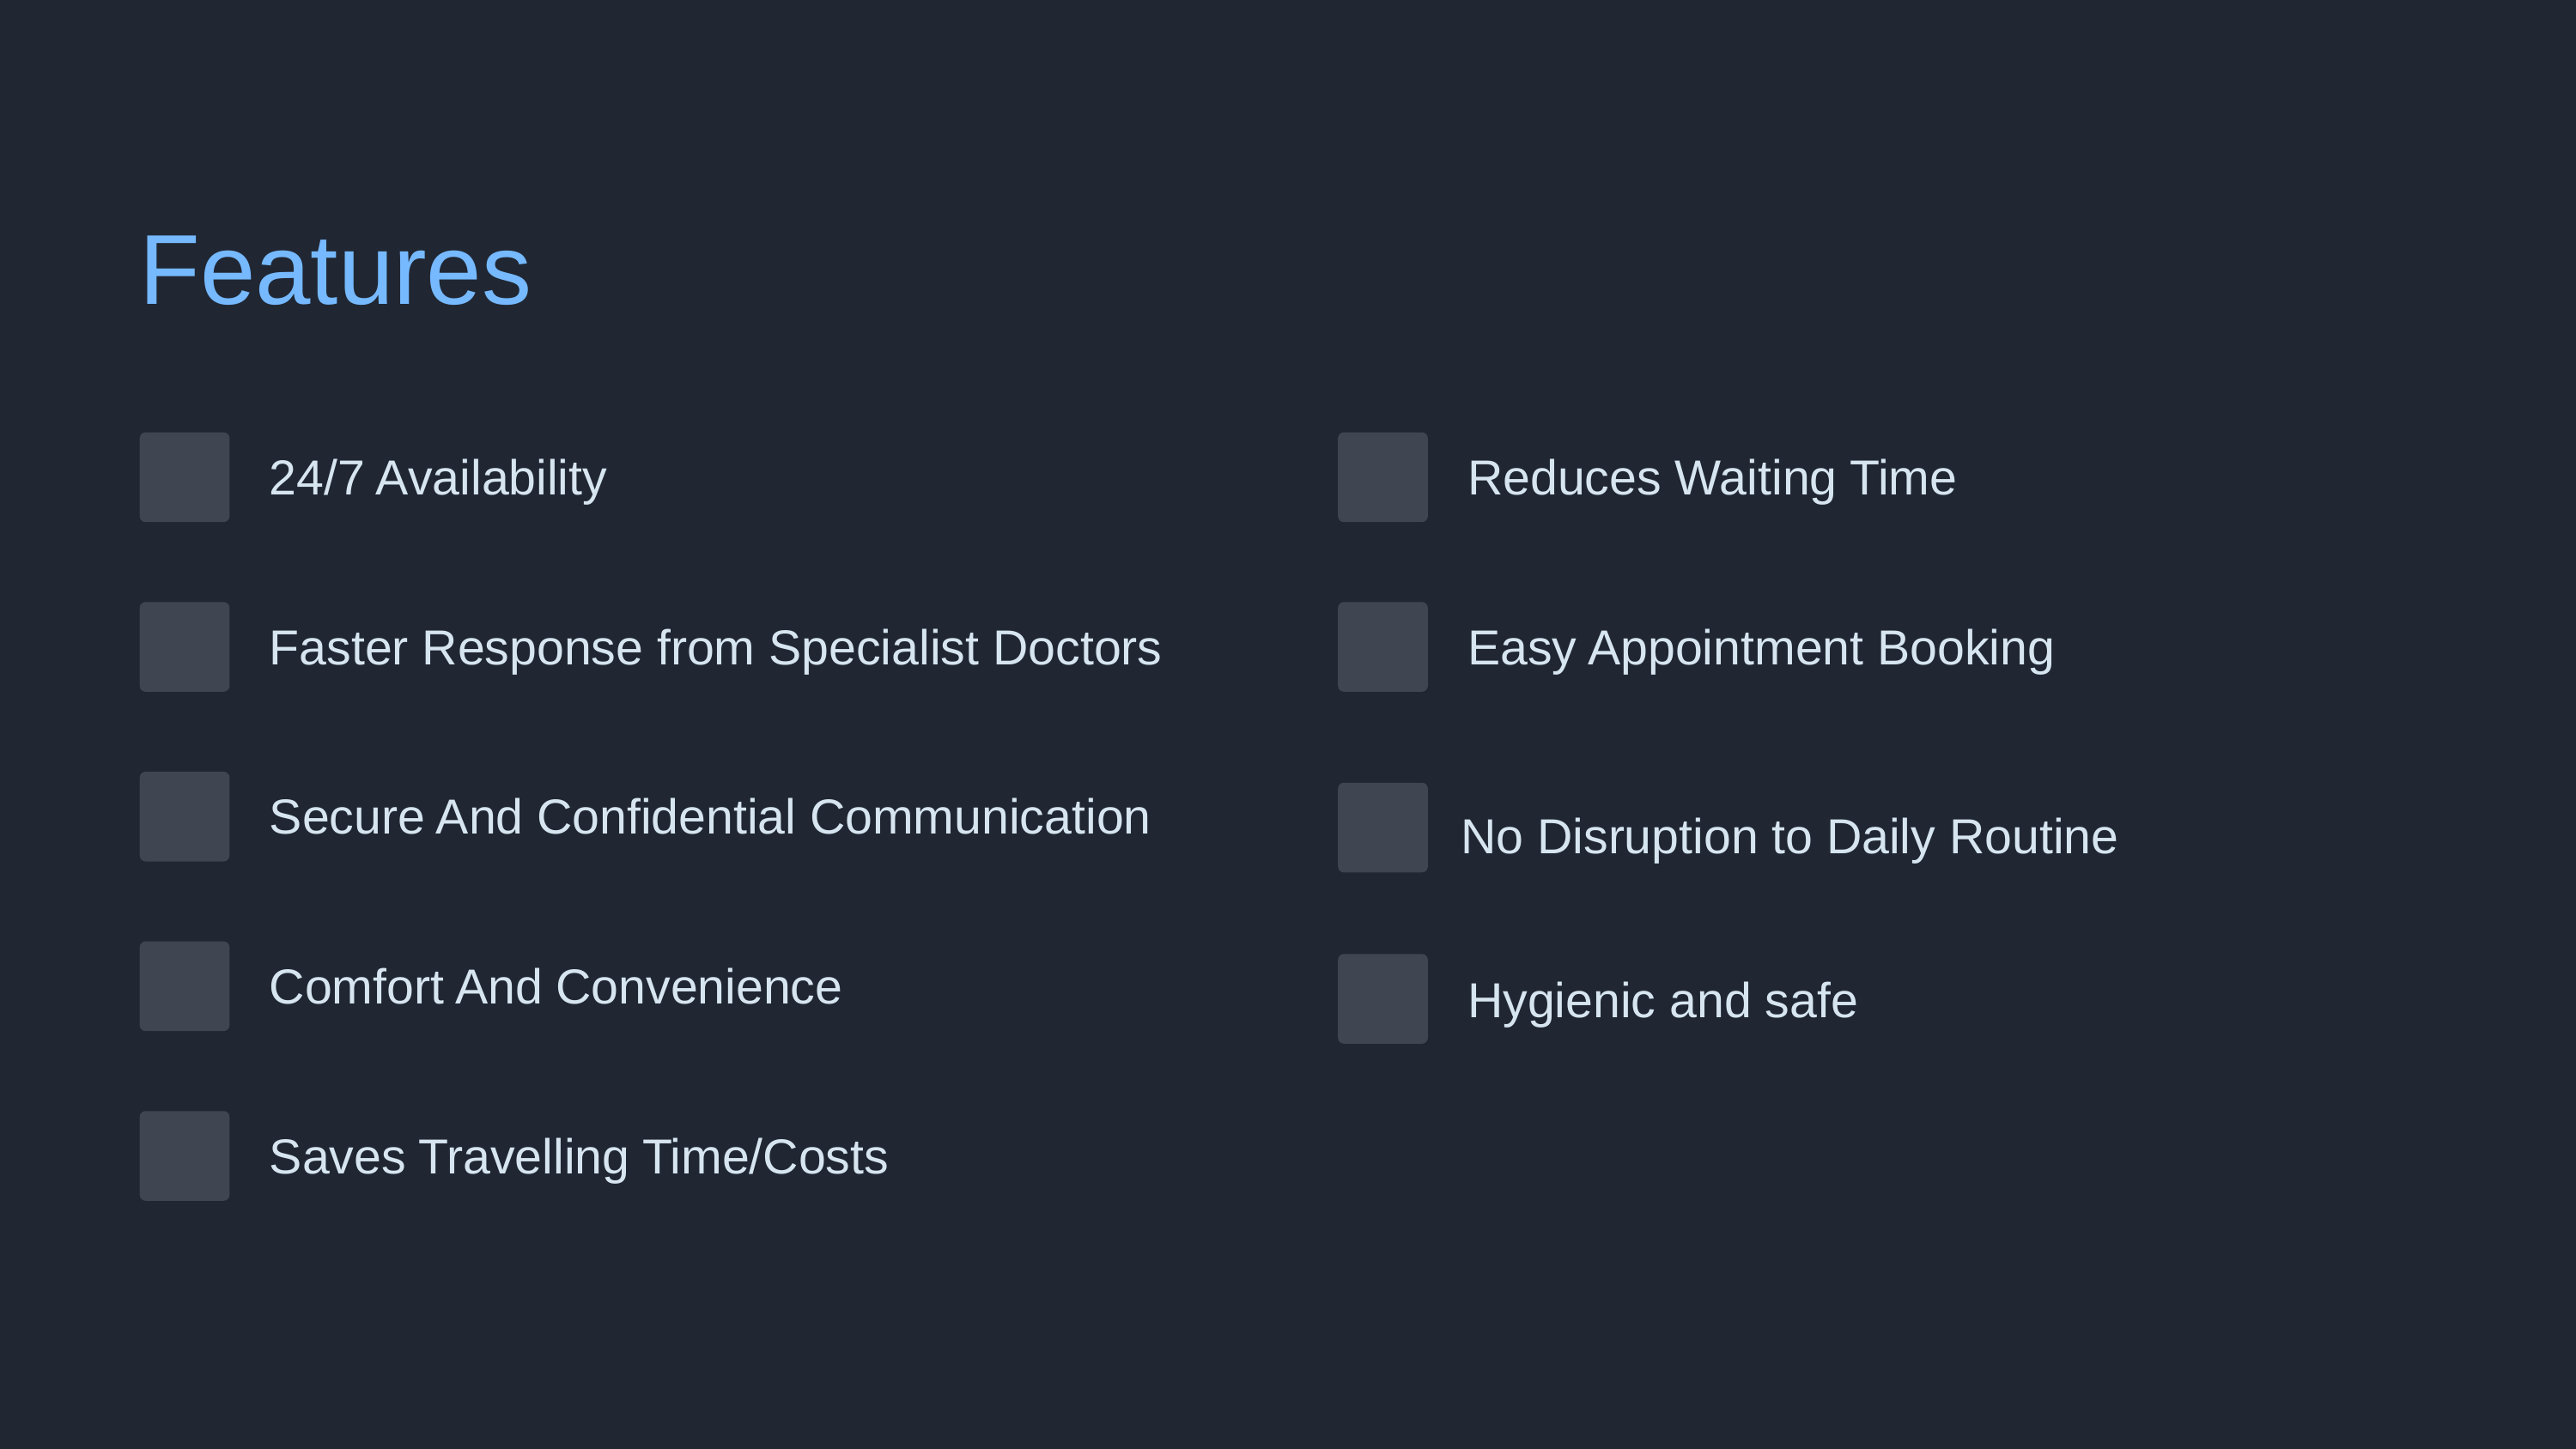

Features

24/7 Availability
Reduces Waiting Time

Faster Response from Specialist Doctors
Easy Appointment Booking

Secure And Confidential Communication

No Disruption to Daily Routine

Comfort And Convenience

Hygienic and safe

Saves Travelling Time/Costs